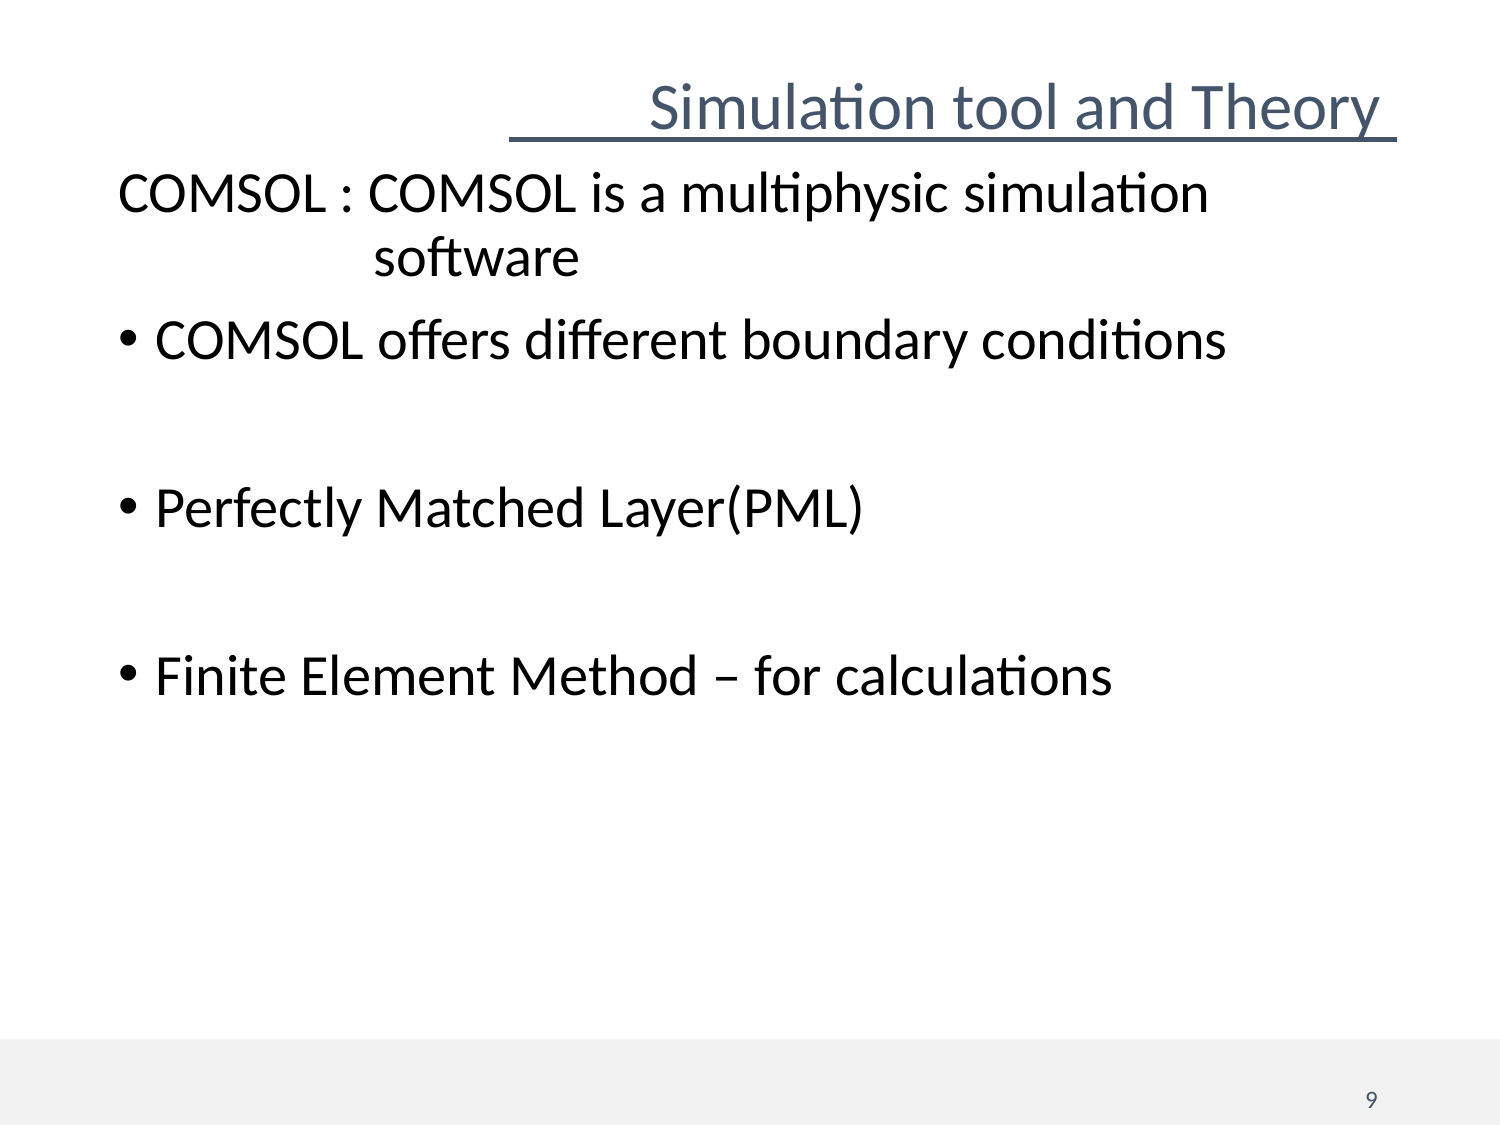

# Simulation tool and Theory
COMSOL : COMSOL is a multiphysic simulation 		        software
COMSOL offers different boundary conditions

Perfectly Matched Layer(PML)

Finite Element Method – for calculations

 																		9